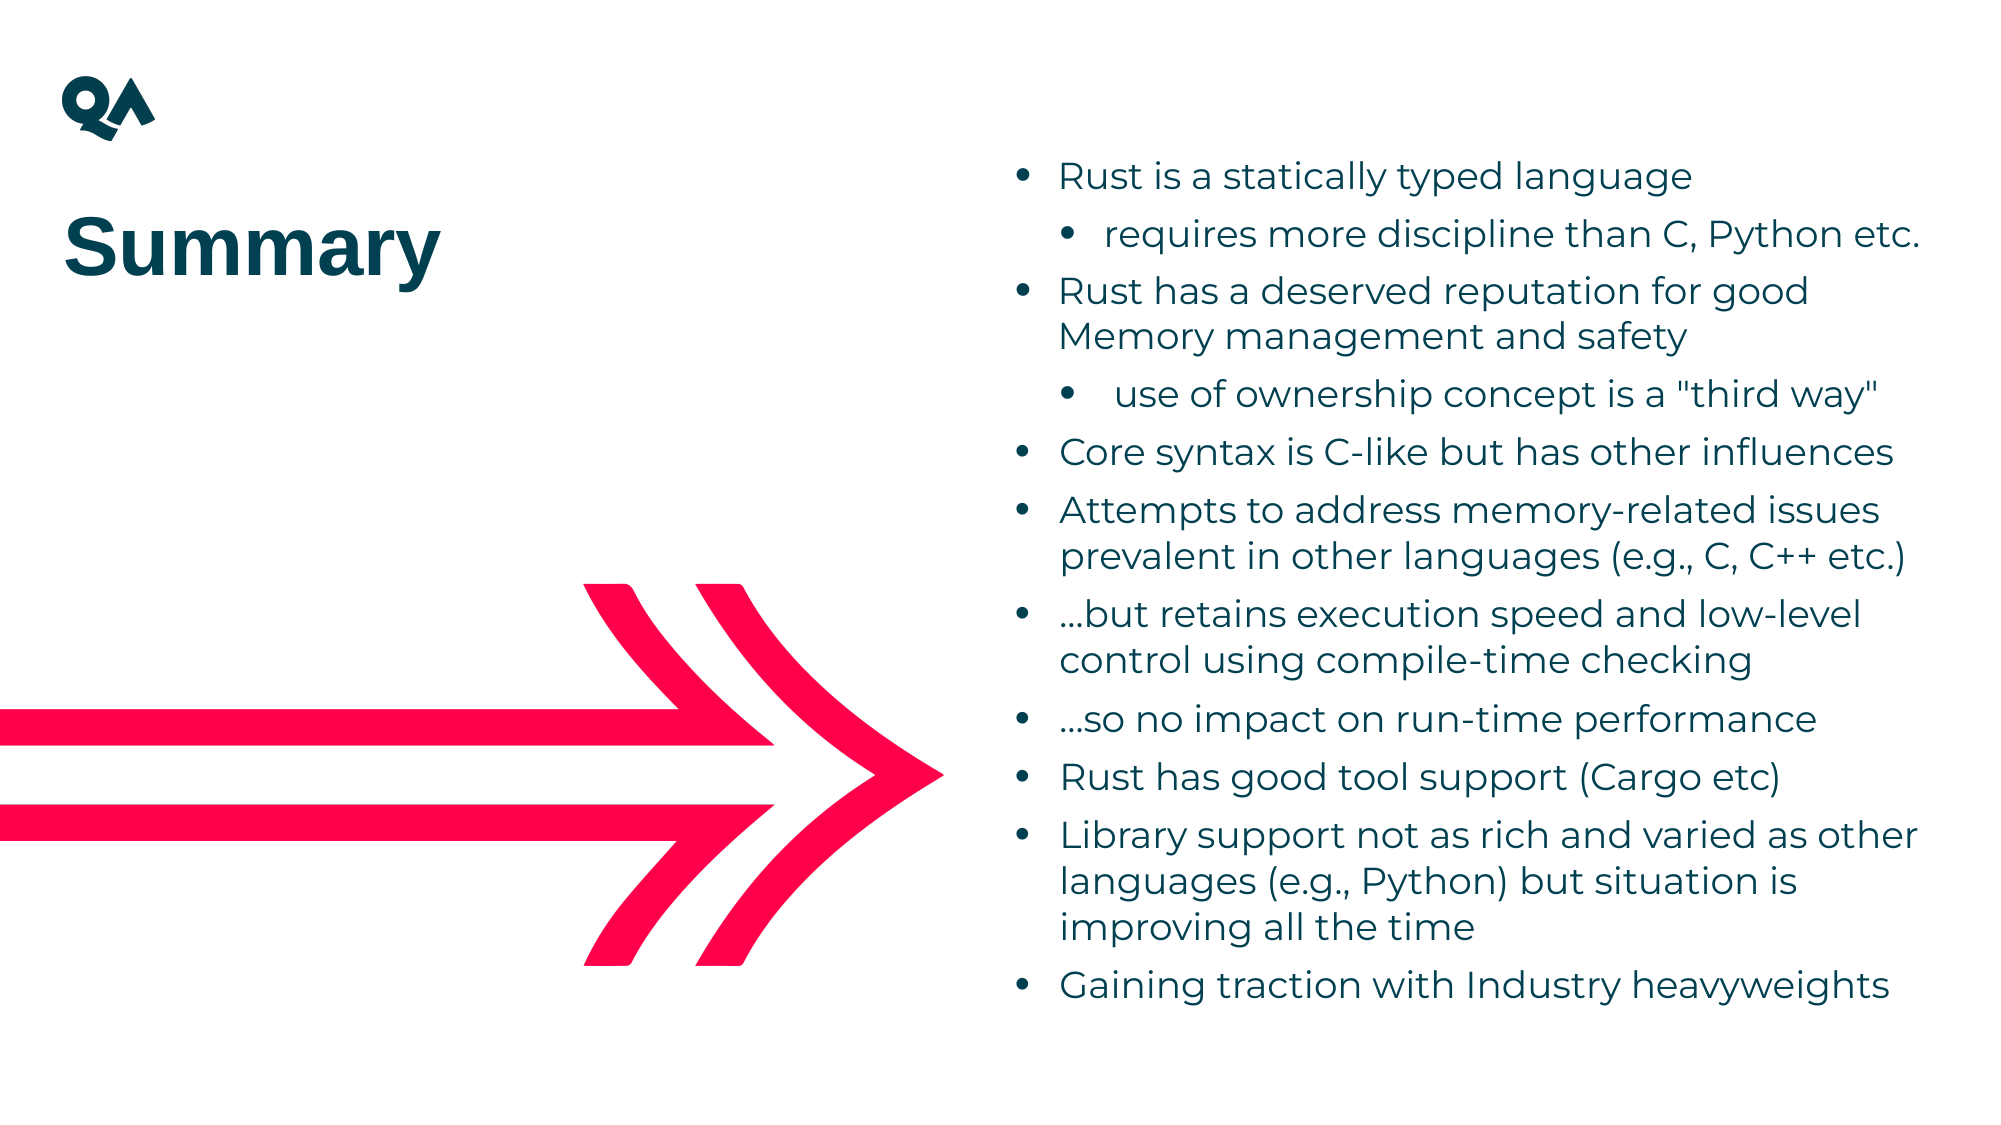

Rust is a statically typed language
requires more discipline than C, Python etc.
Rust has a deserved reputation for good Memory management and safety
 use of ownership concept is a "third way"
Core syntax is C-like but has other influences
Attempts to address memory-related issues prevalent in other languages (e.g., C, C++ etc.)
…but retains execution speed and low-level control using compile-time checking
…so no impact on run-time performance
Rust has good tool support (Cargo etc)
Library support not as rich and varied as other languages (e.g., Python) but situation is improving all the time
Gaining traction with Industry heavyweights

Summary